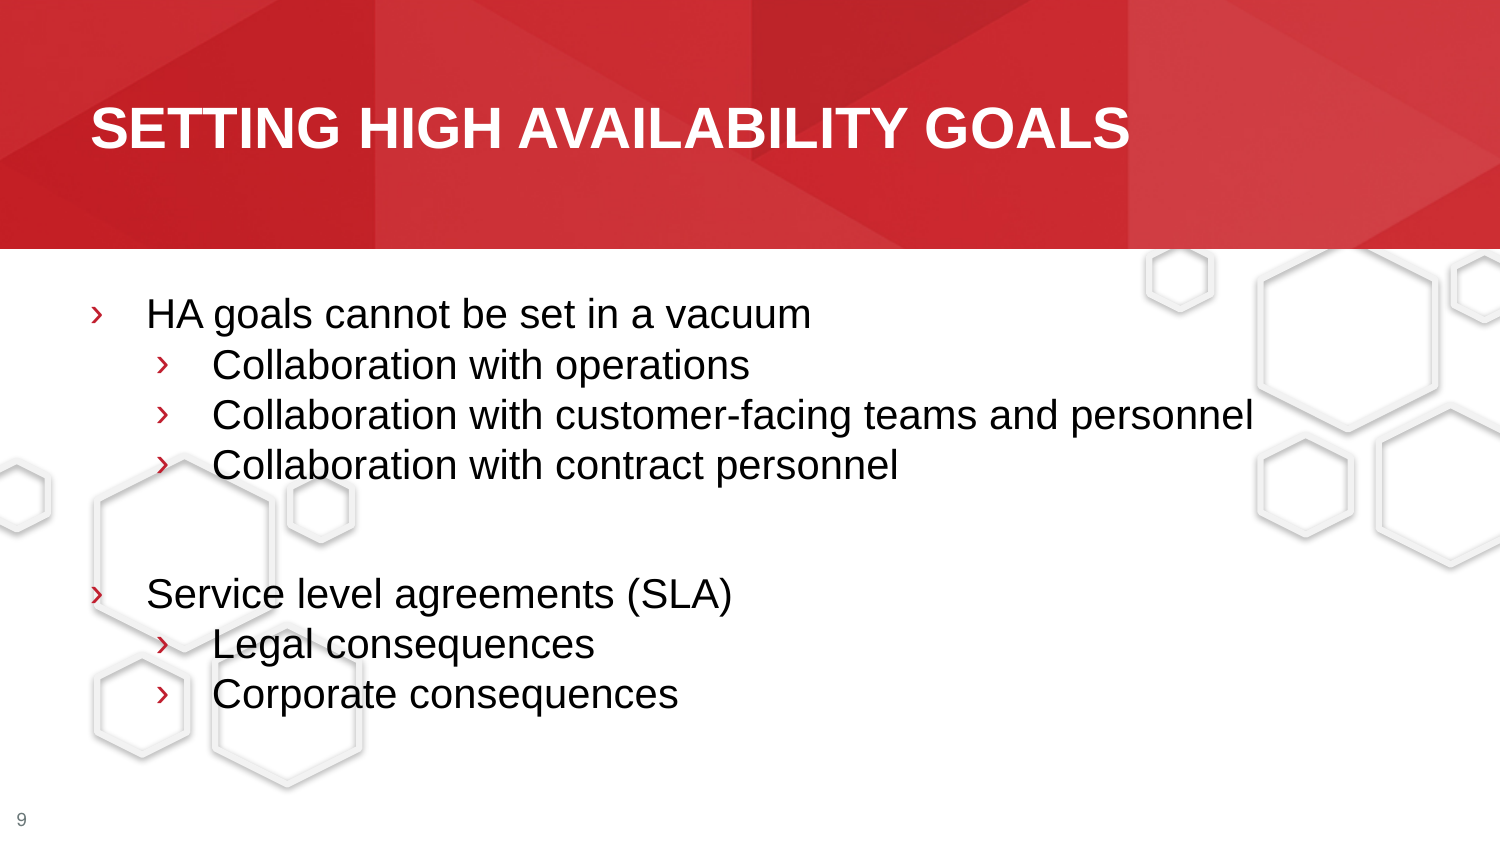

# Setting high availability goals
HA goals cannot be set in a vacuum
Collaboration with operations
Collaboration with customer-facing teams and personnel
Collaboration with contract personnel

Service level agreements (SLA)
Legal consequences
Corporate consequences
9